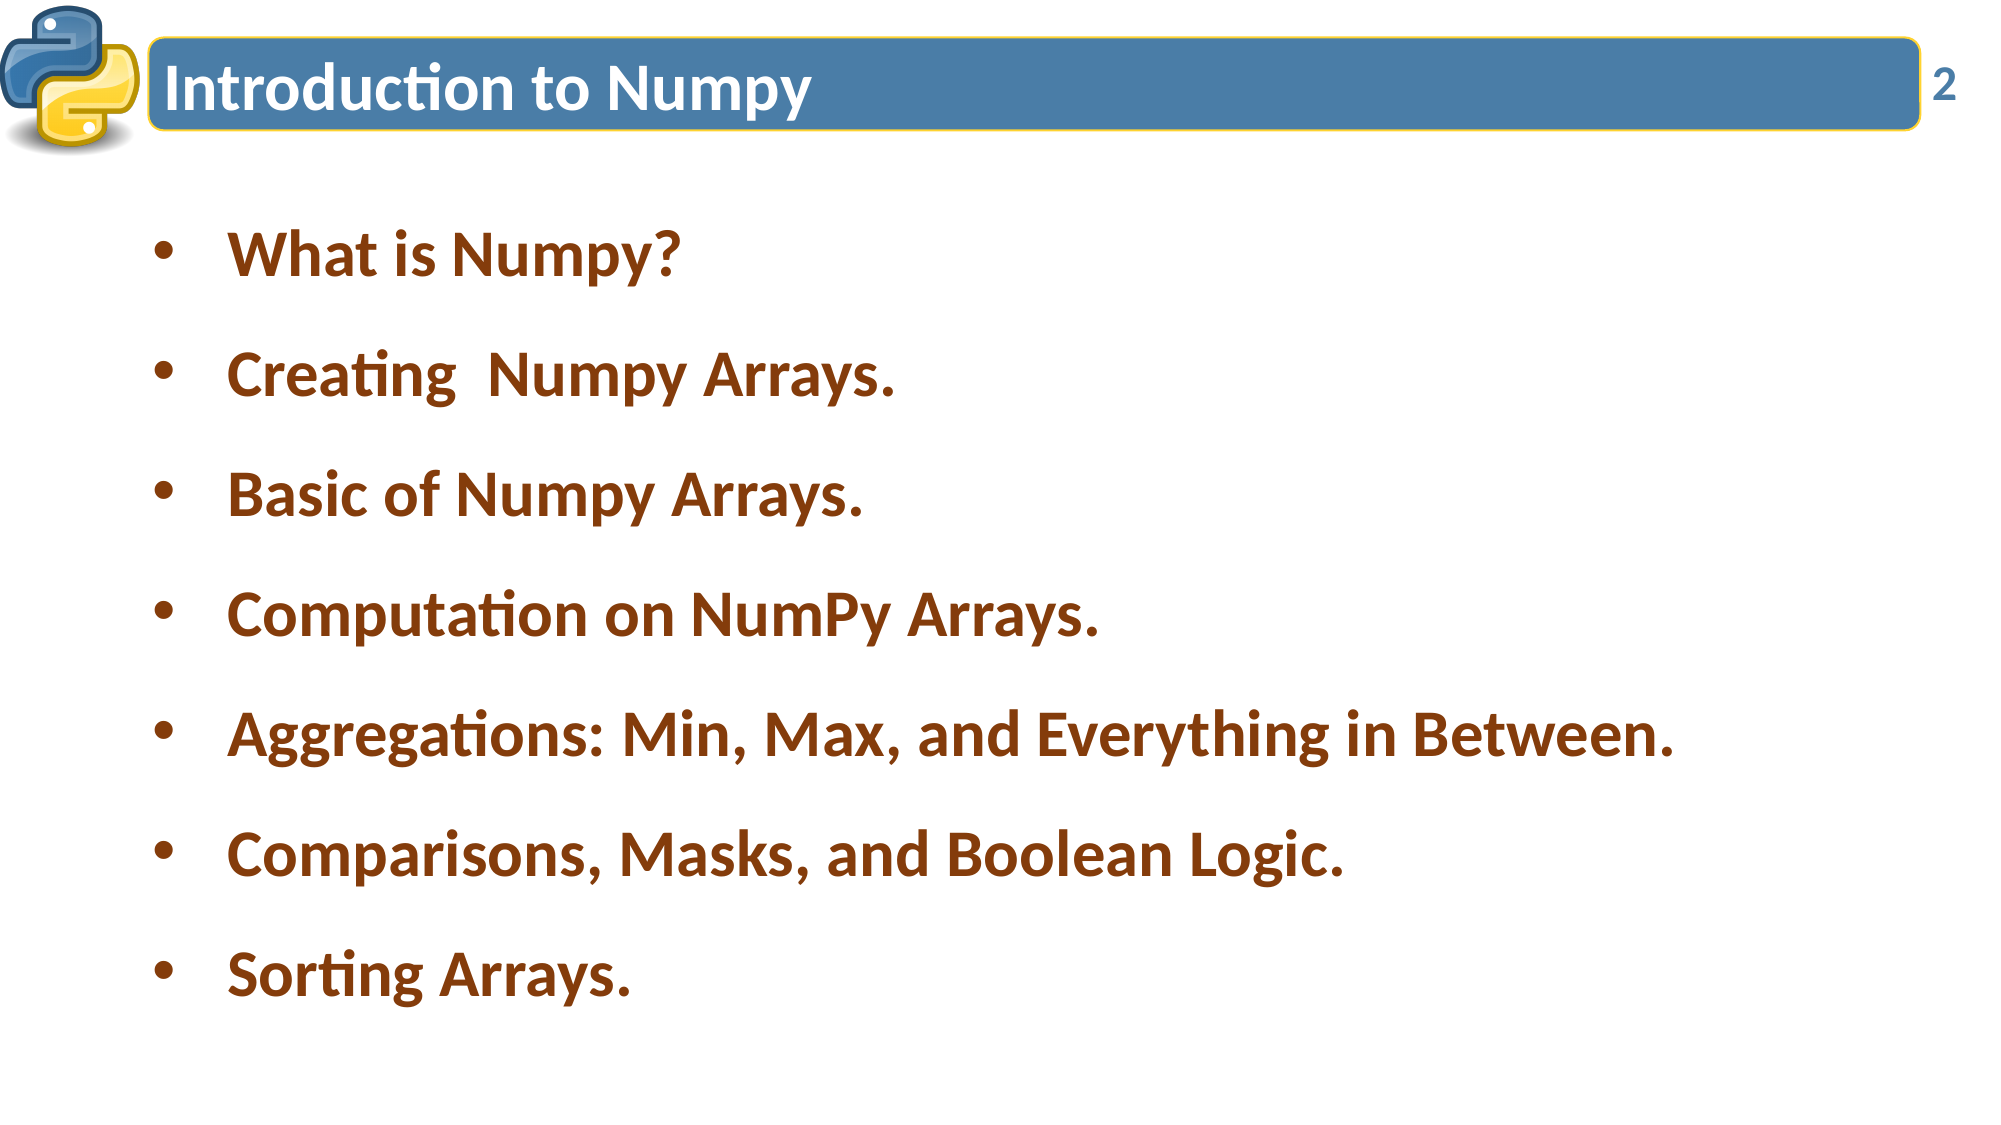

# Introduction to Numpy
2
What is Numpy?
Creating  Numpy Arrays.
Basic of Numpy Arrays.
Computation on NumPy Arrays.
Aggregations: Min, Max, and Everything in Between.
Comparisons, Masks, and Boolean Logic.
Sorting Arrays.